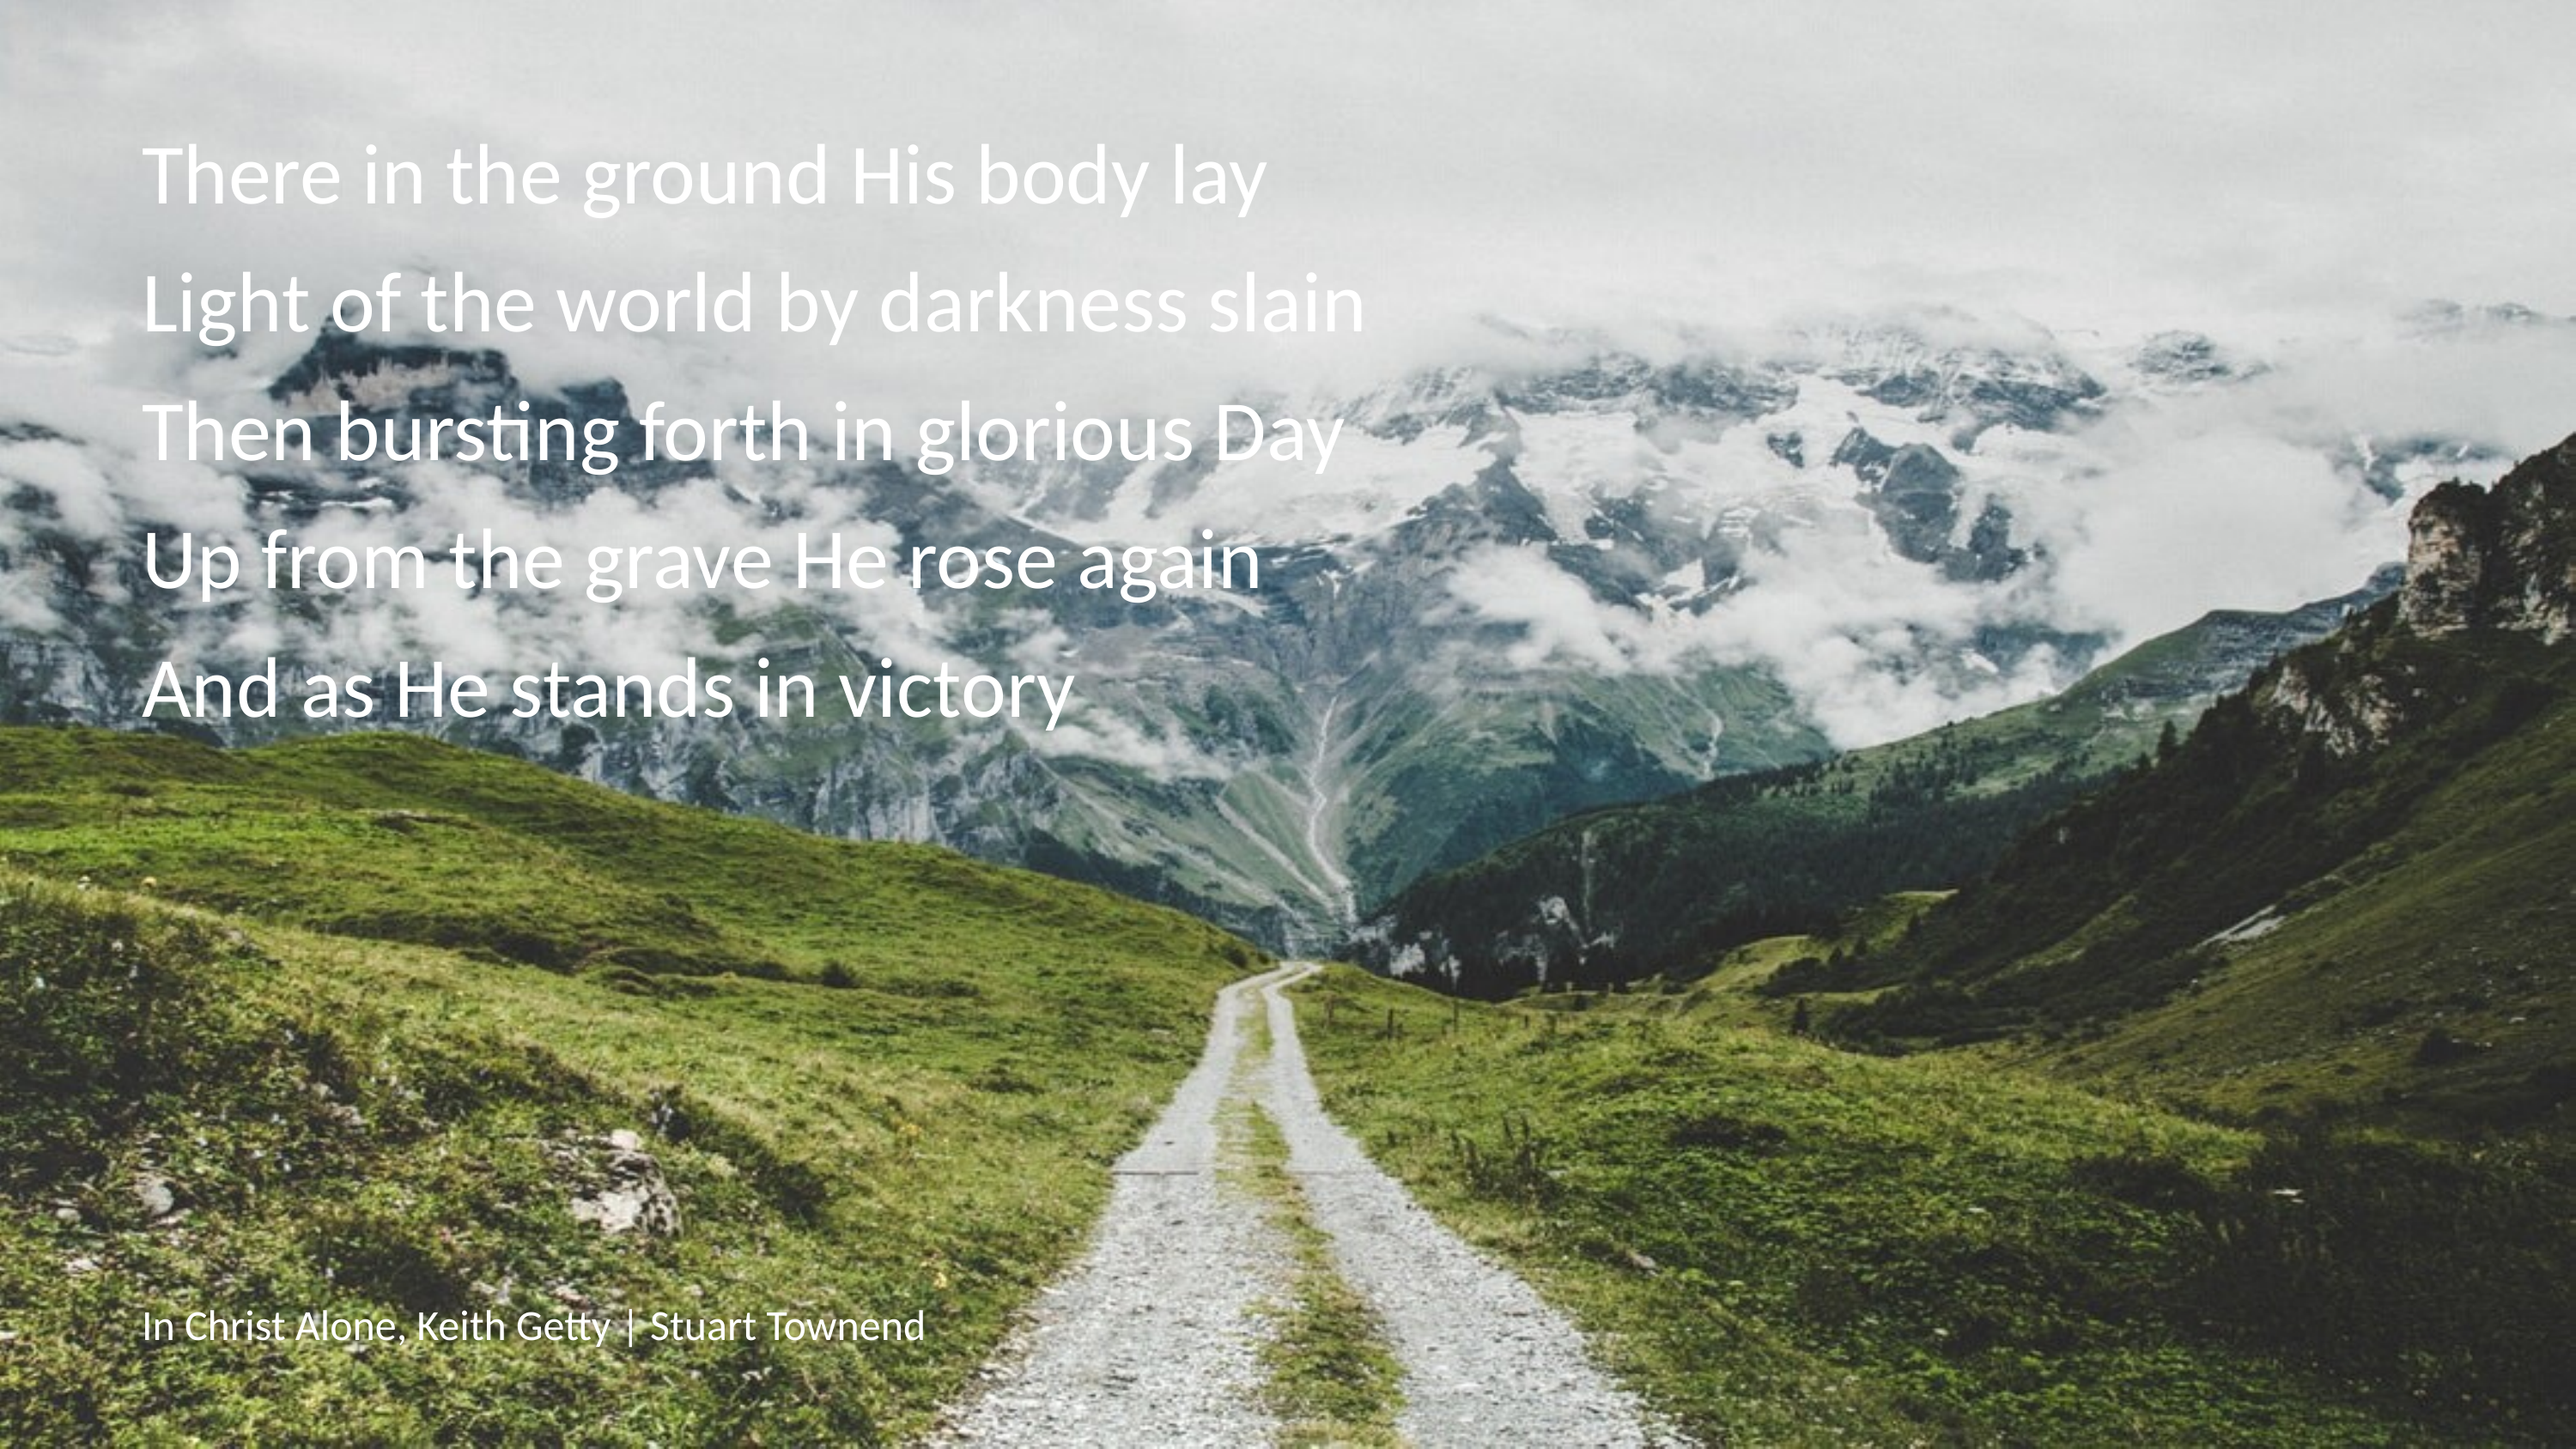

There in the ground His body lay
Light of the world by darkness slain
Then bursting forth in glorious Day
Up from the grave He rose again
And as He stands in victory

# In Christ Alone, Keith Getty | Stuart Townend